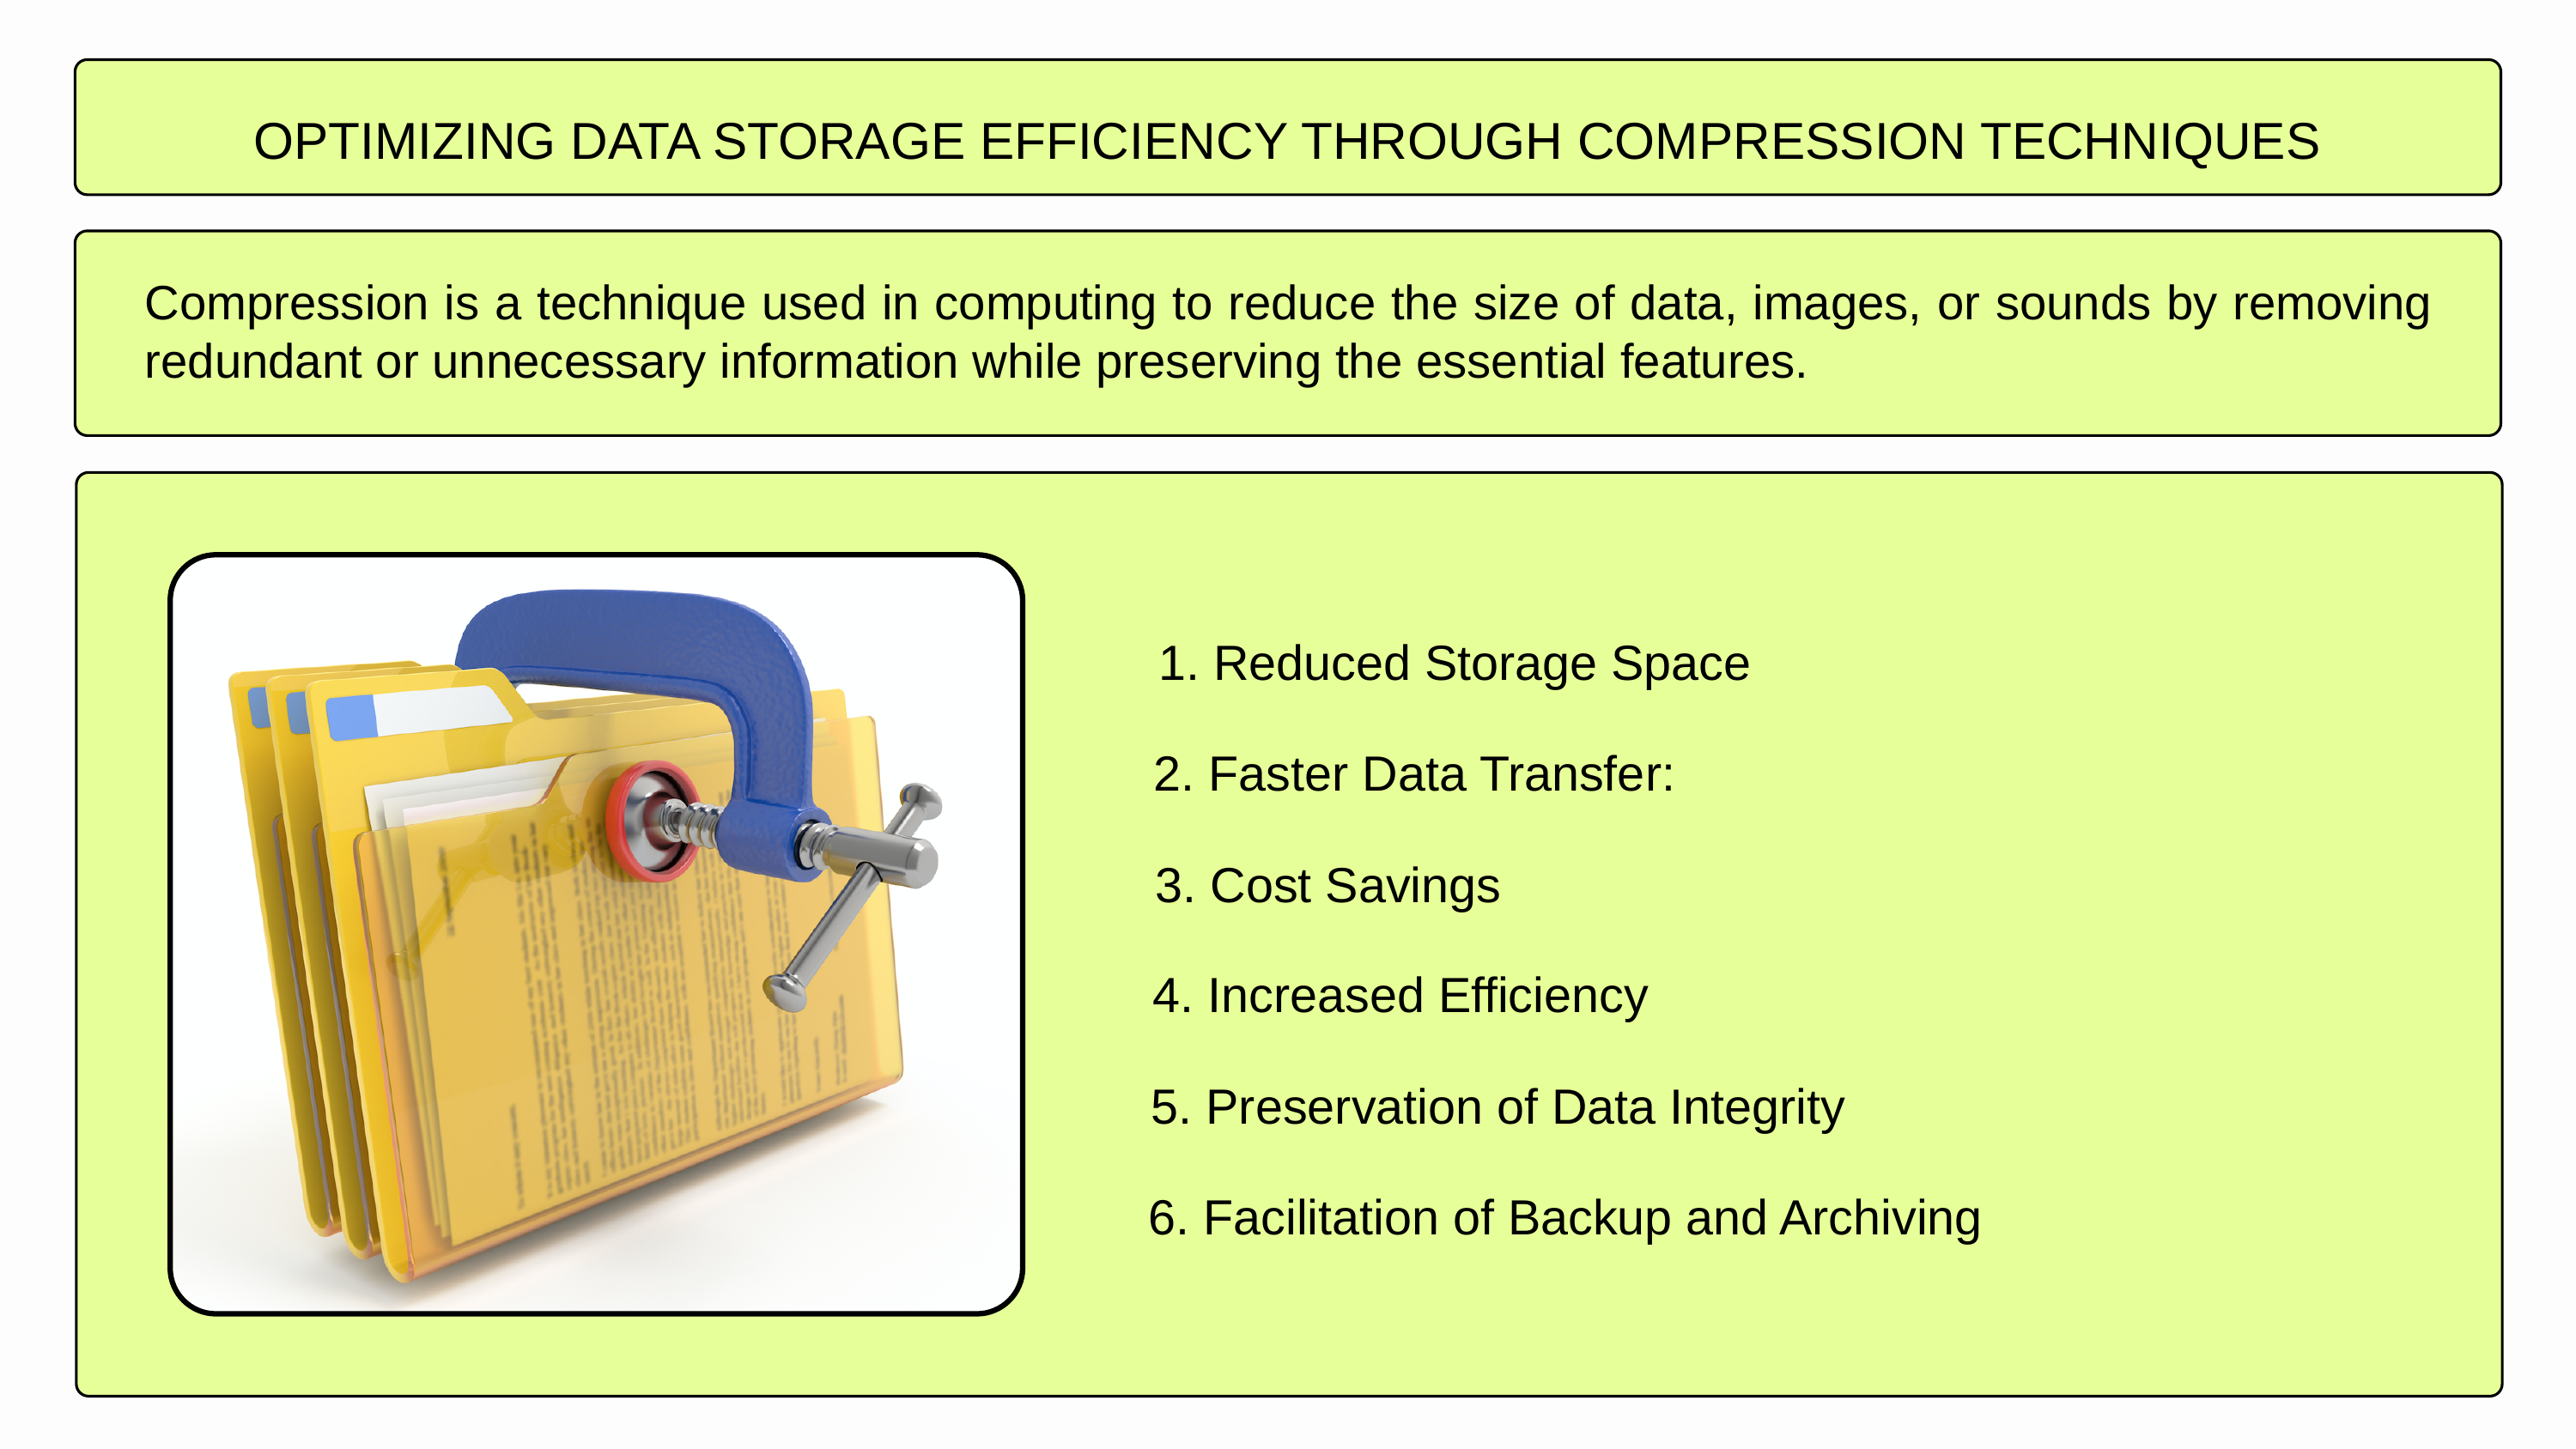

OPTIMIZING DATA STORAGE EFFICIENCY THROUGH COMPRESSION TECHNIQUES

Compression is a technique used in computing to reduce the size of data, images, or sounds by removing redundant or unnecessary information while preserving the essential features.

 1. Reduced Storage Space
2. Faster Data Transfer:
3. Cost Savings
4. Increased Efficiency
5. Preservation of Data Integrity
6. Facilitation of Backup and Archiving